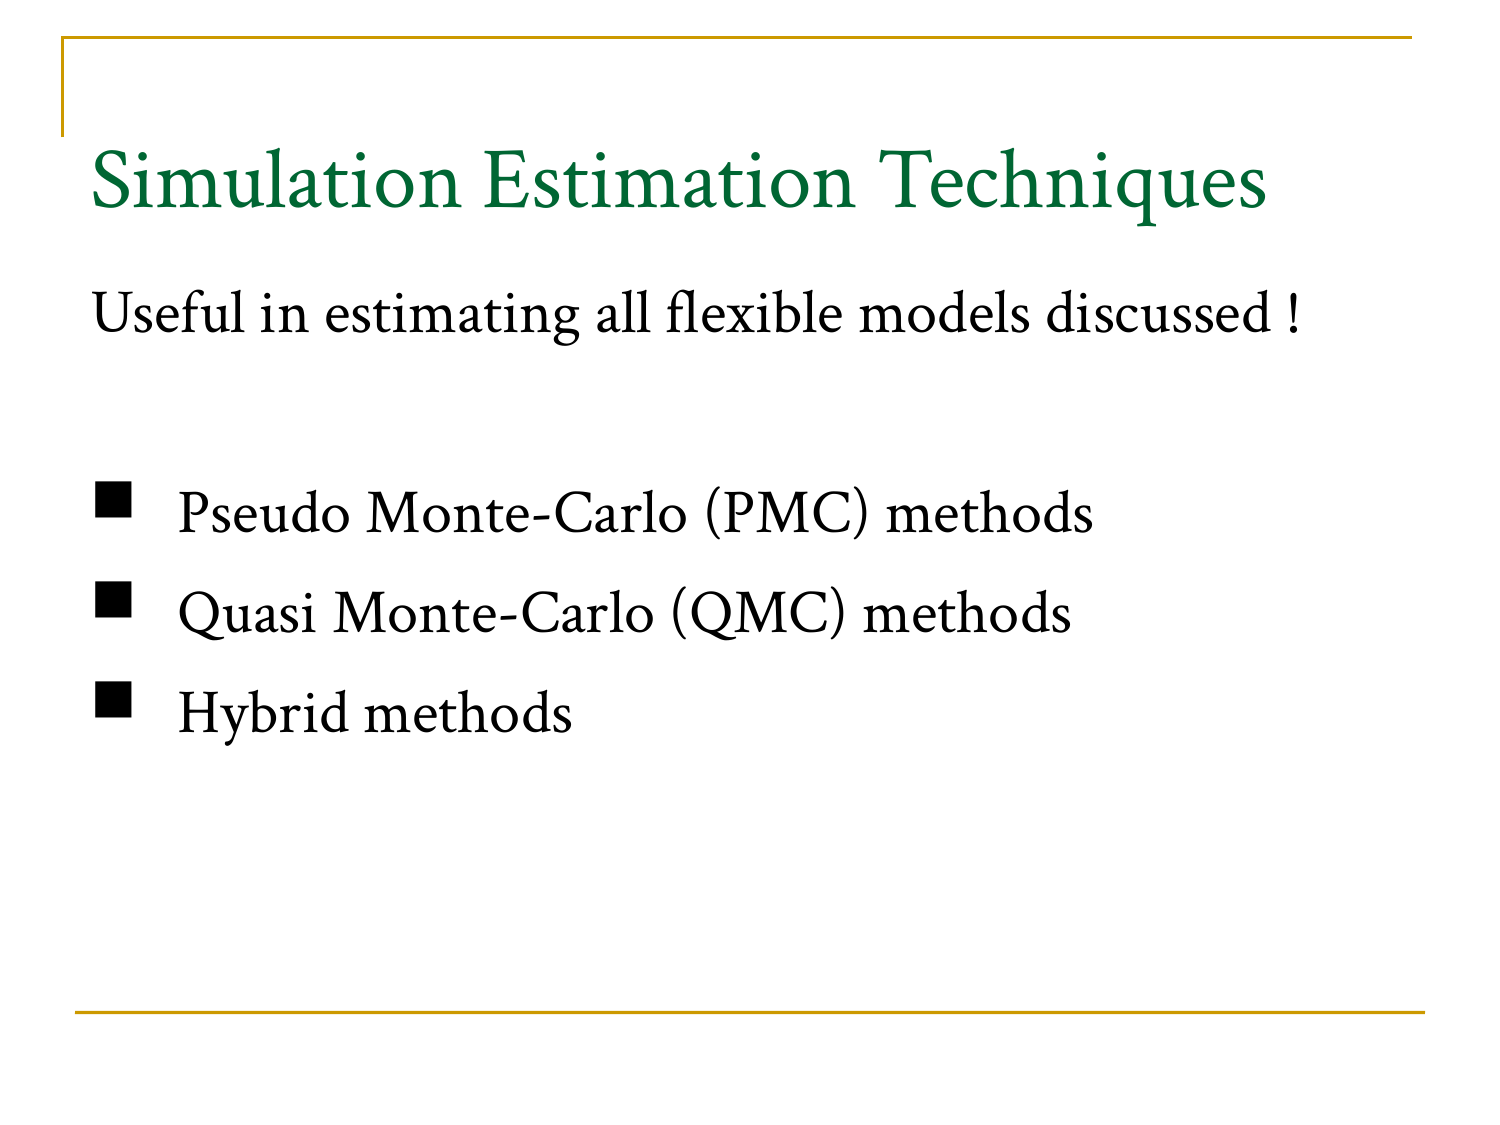

Useful in estimating all flexible models discussed !

Pseudo Monte-Carlo (PMC) methods
Quasi Monte-Carlo (QMC) methods
Hybrid methods
Simulation Estimation Techniques